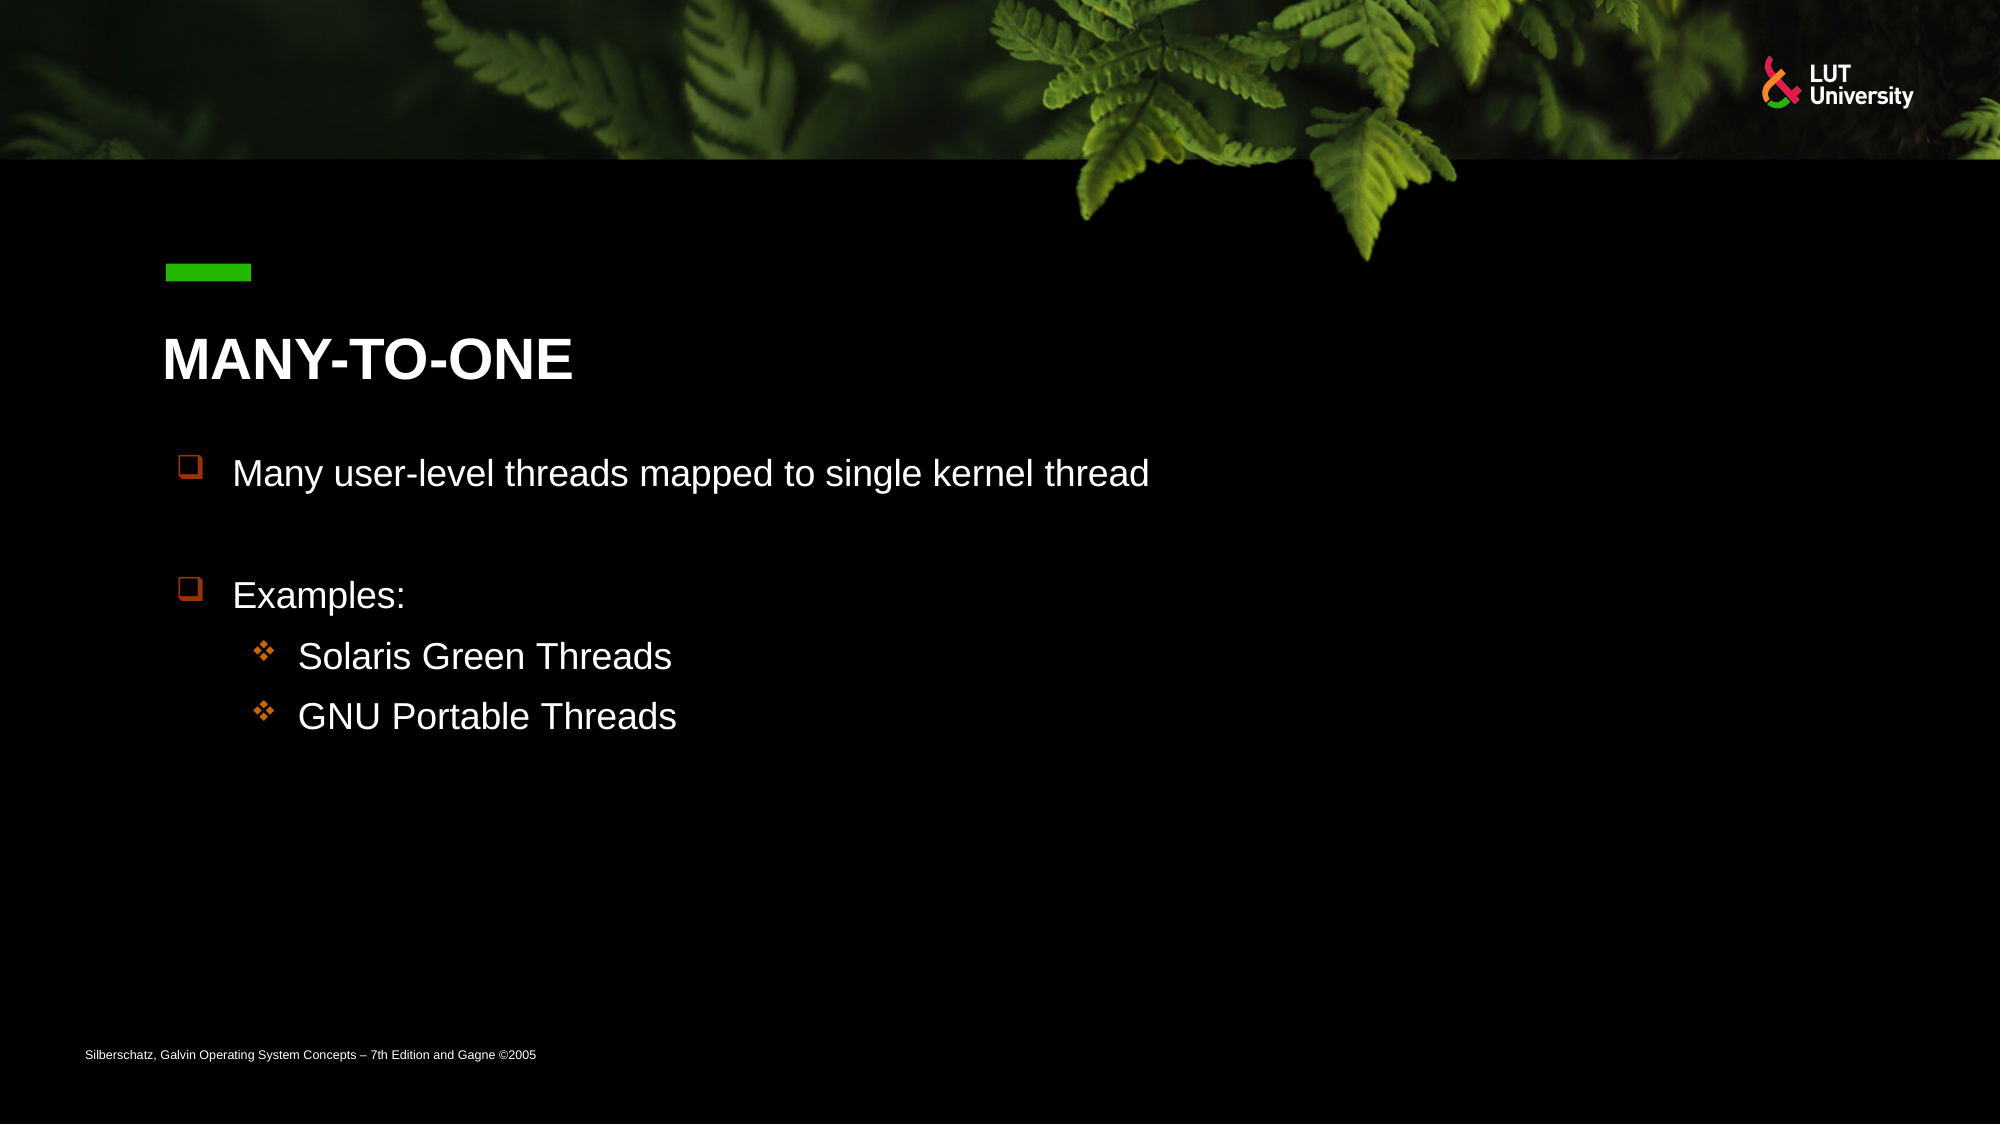

# Many-to-One
Many user-level threads mapped to single kernel thread

Examples:
Solaris Green Threads
GNU Portable Threads
Silberschatz, Galvin Operating System Concepts – 7th Edition and Gagne ©2005